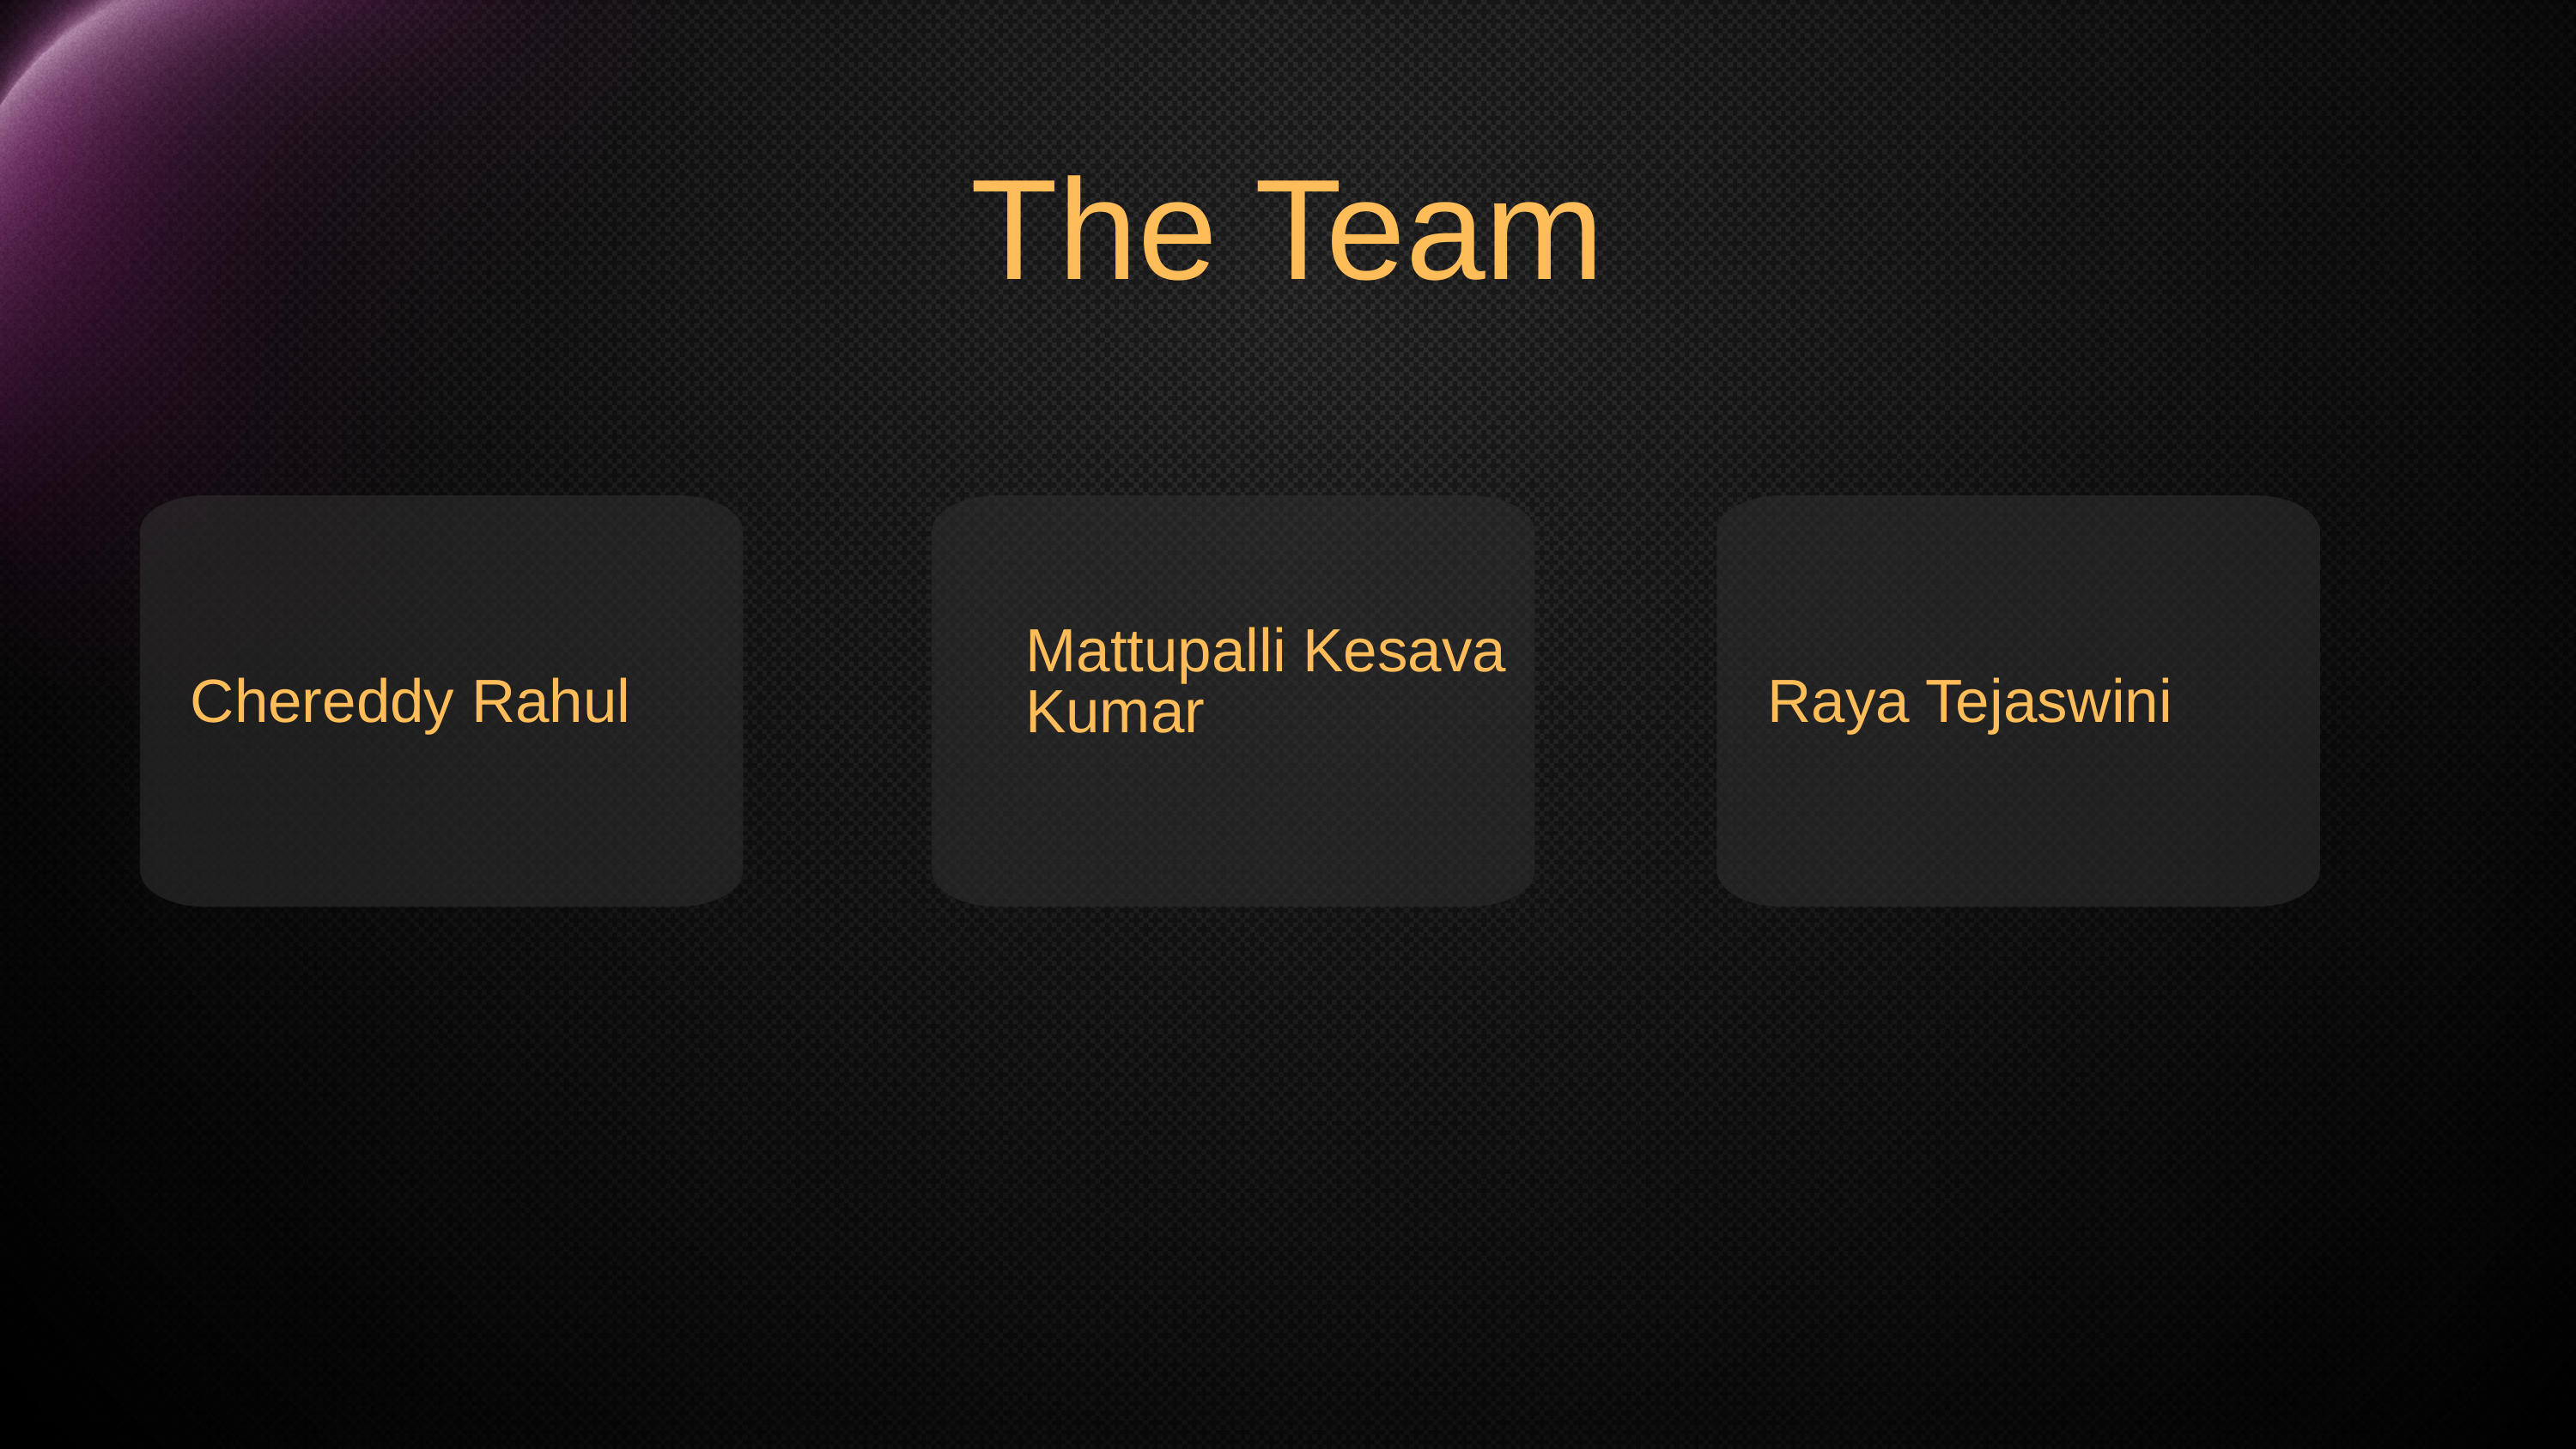

The Team

Mattupalli Kesava Kumar
Chereddy Rahul
Raya Tejaswini